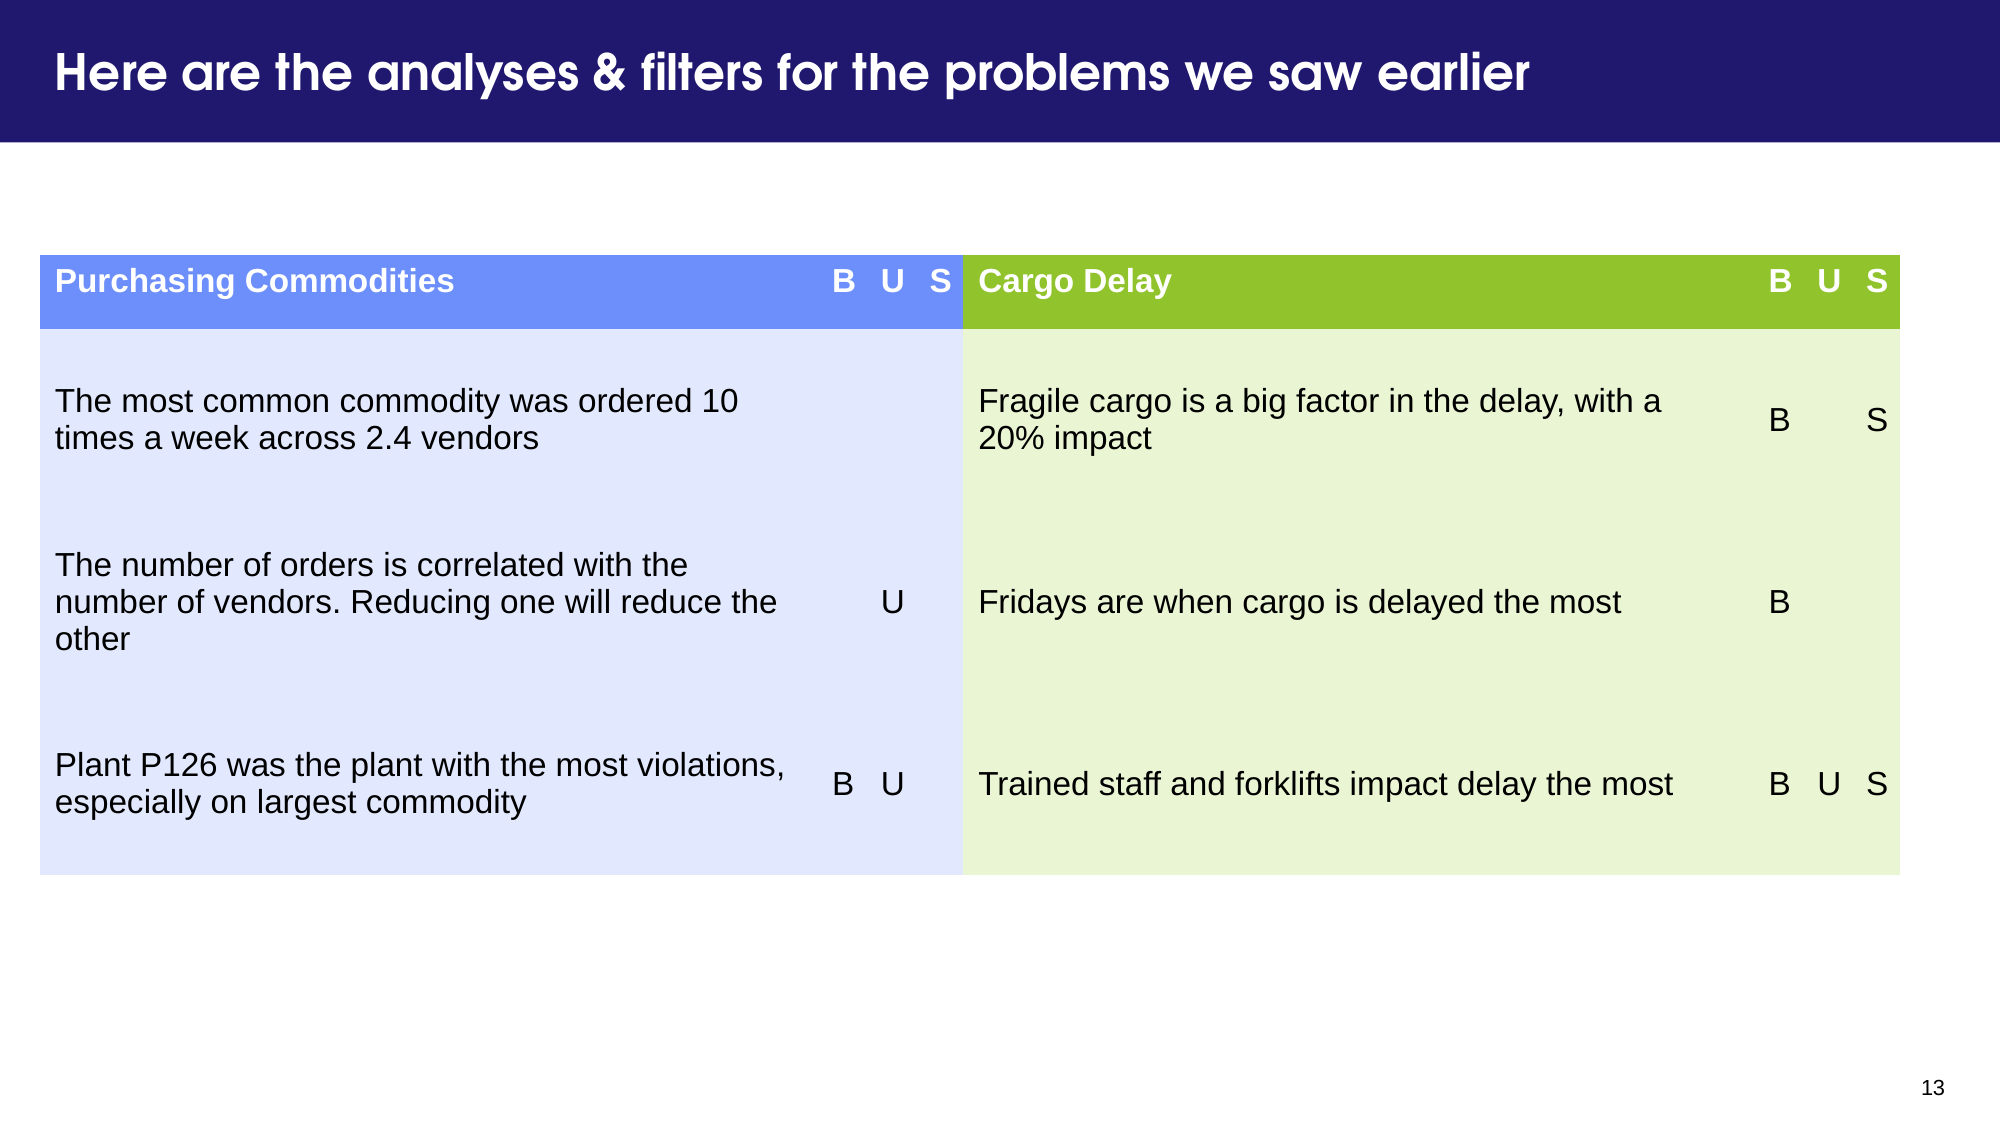

# Here are the analyses & filters for the problems we saw earlier
| Purchasing Commodities | B | U | S | Cargo Delay | B | U | S |
| --- | --- | --- | --- | --- | --- | --- | --- |
| The most common commodity was ordered 10 times a week across 2.4 vendors |  |  |  | Fragile cargo is a big factor in the delay, with a 20% impact | B |  | S |
| The number of orders is correlated with the number of vendors. Reducing one will reduce the other |  | U |  | Fridays are when cargo is delayed the most | B |  |  |
| Plant P126 was the plant with the most violations, especially on largest commodity | B | U |  | Trained staff and forklifts impact delay the most | B | U | S |
13